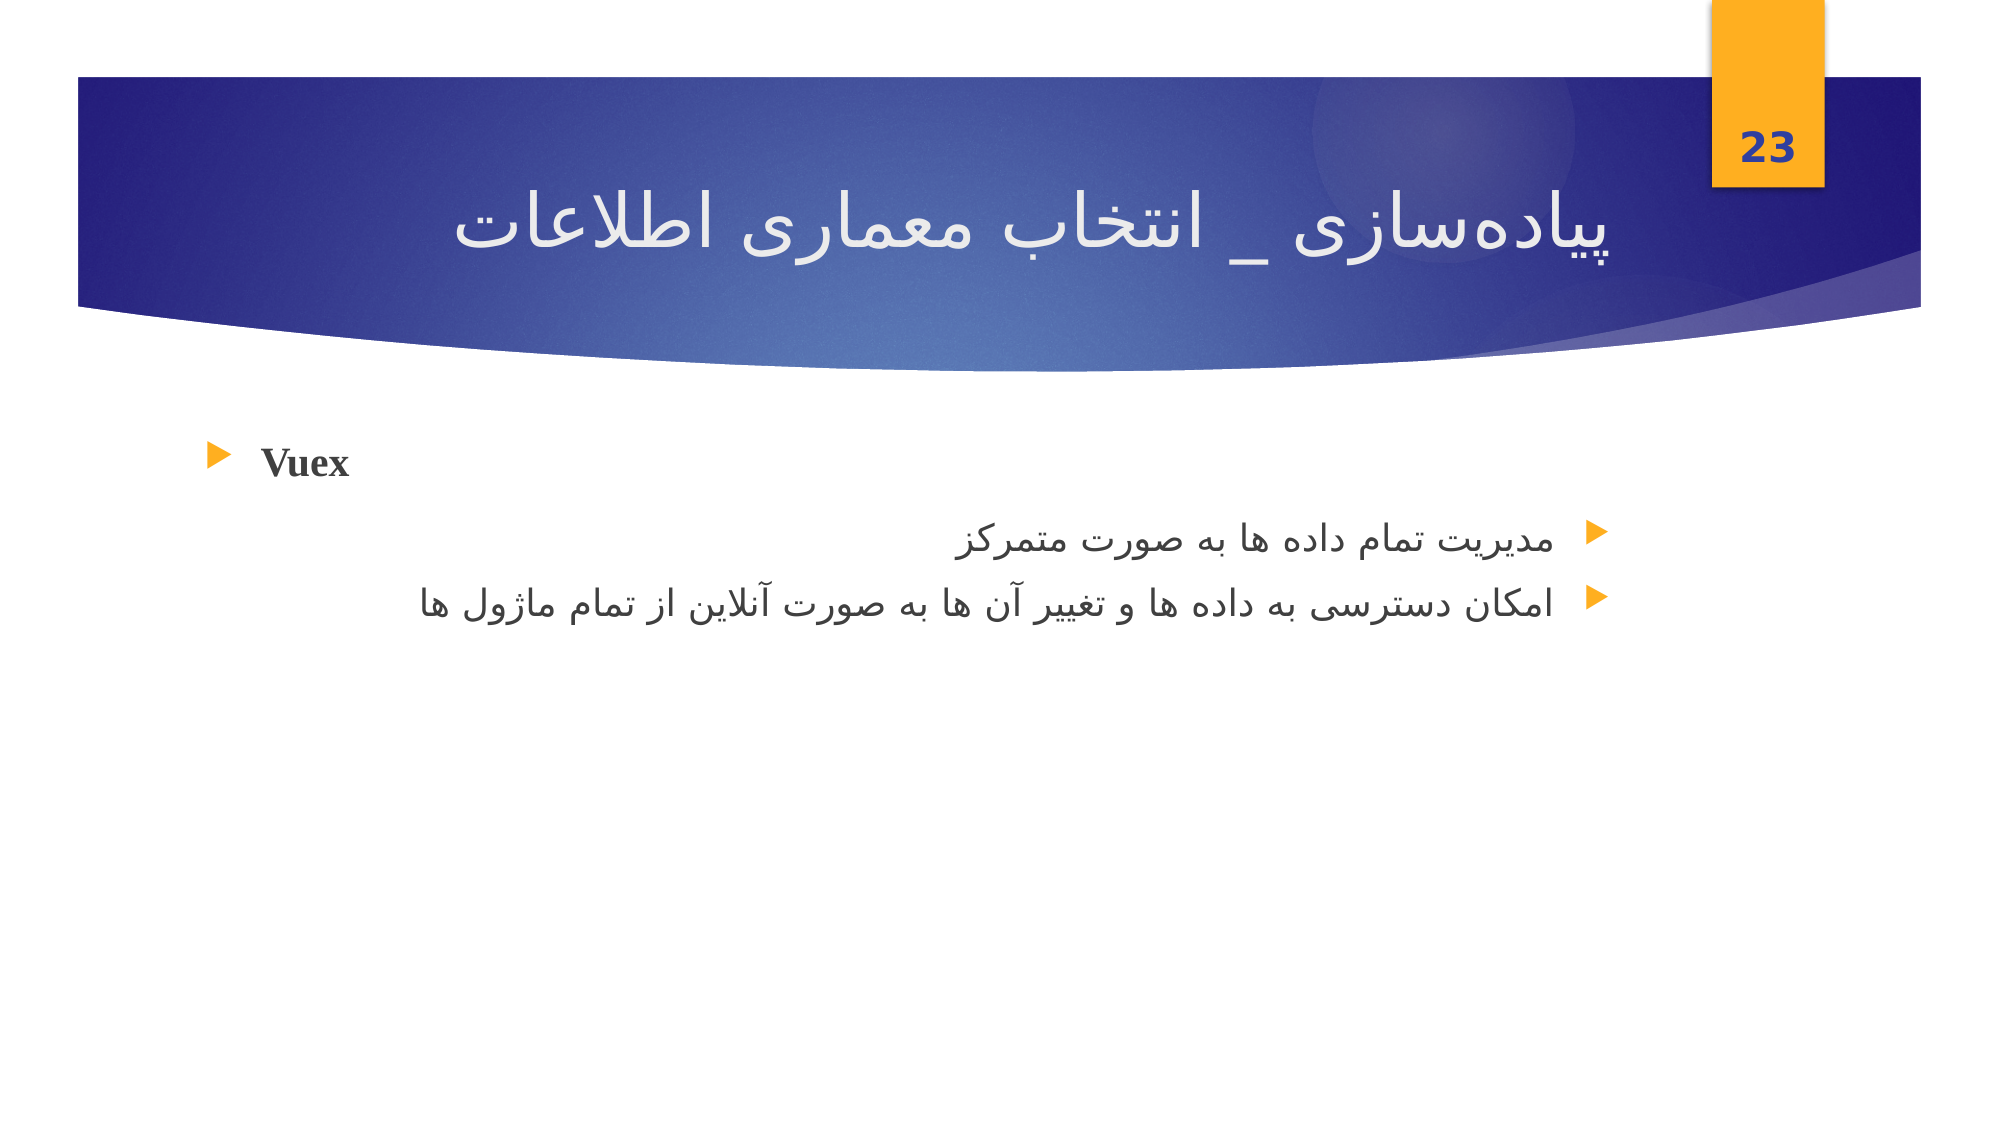

23
# پیاده‌سازی _ انتخاب معماری اطلاعات
Vuex
مدیریت تمام داده ها به صورت متمرکز
امکان دسترسی به داده ها و تغییر آن ها به صورت آنلاین از تمام ماژول ها